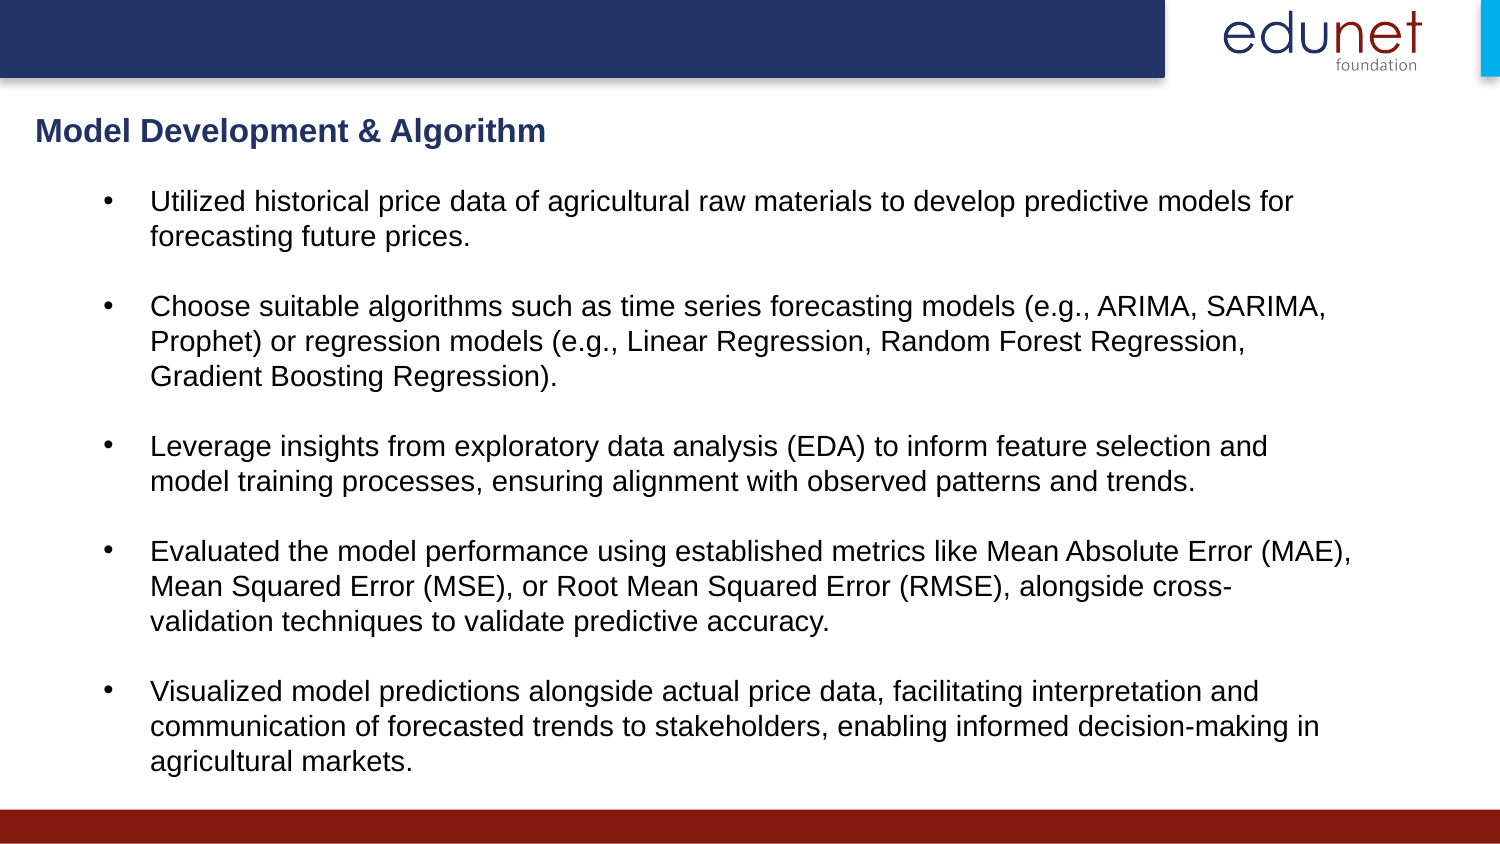

Model Development & Algorithm
Utilized historical price data of agricultural raw materials to develop predictive models for forecasting future prices.

Choose suitable algorithms such as time series forecasting models (e.g., ARIMA, SARIMA, Prophet) or regression models (e.g., Linear Regression, Random Forest Regression, Gradient Boosting Regression).

Leverage insights from exploratory data analysis (EDA) to inform feature selection and model training processes, ensuring alignment with observed patterns and trends.

Evaluated the model performance using established metrics like Mean Absolute Error (MAE), Mean Squared Error (MSE), or Root Mean Squared Error (RMSE), alongside cross-validation techniques to validate predictive accuracy.

Visualized model predictions alongside actual price data, facilitating interpretation and communication of forecasted trends to stakeholders, enabling informed decision-making in agricultural markets.